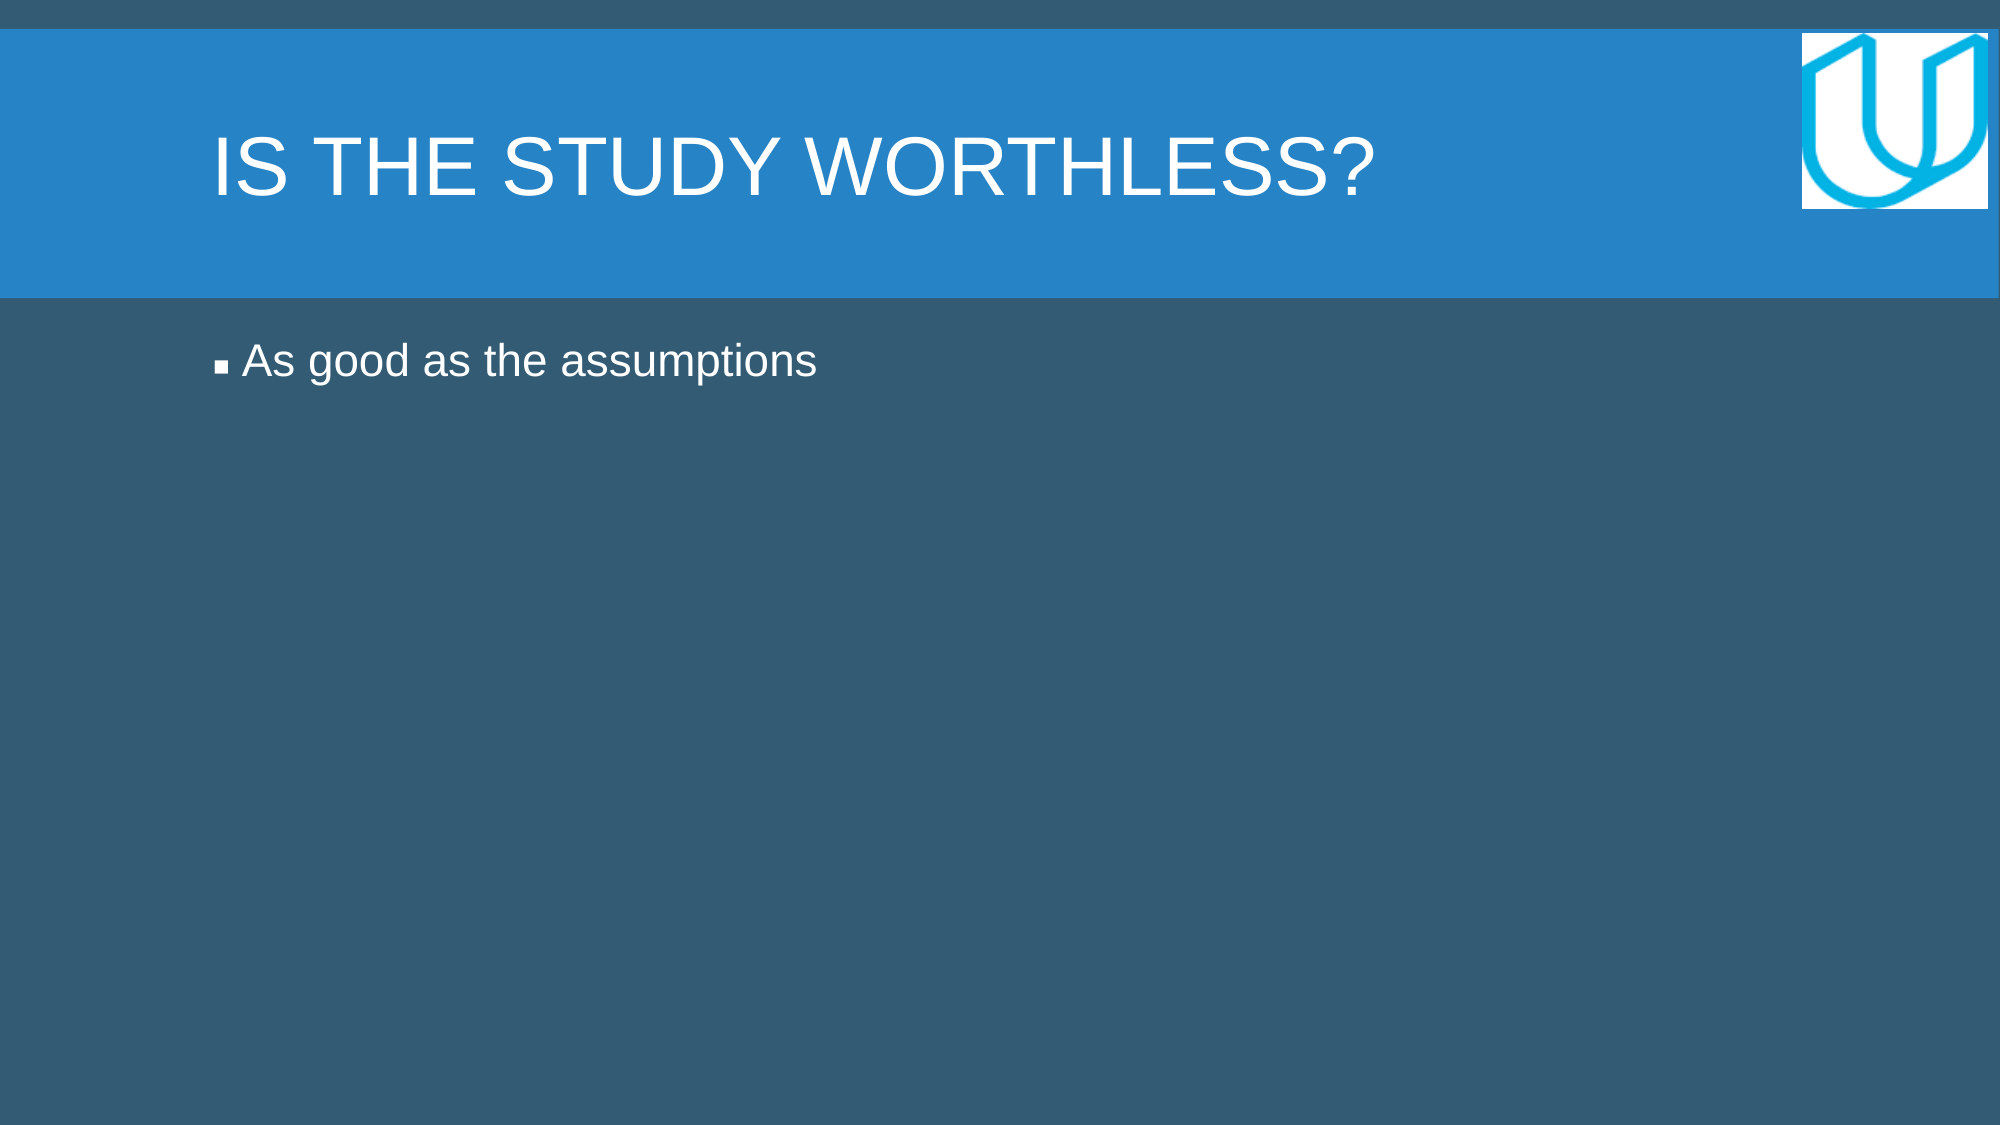

IS THE STUDY WORTHLESS?
As good as the assumptions